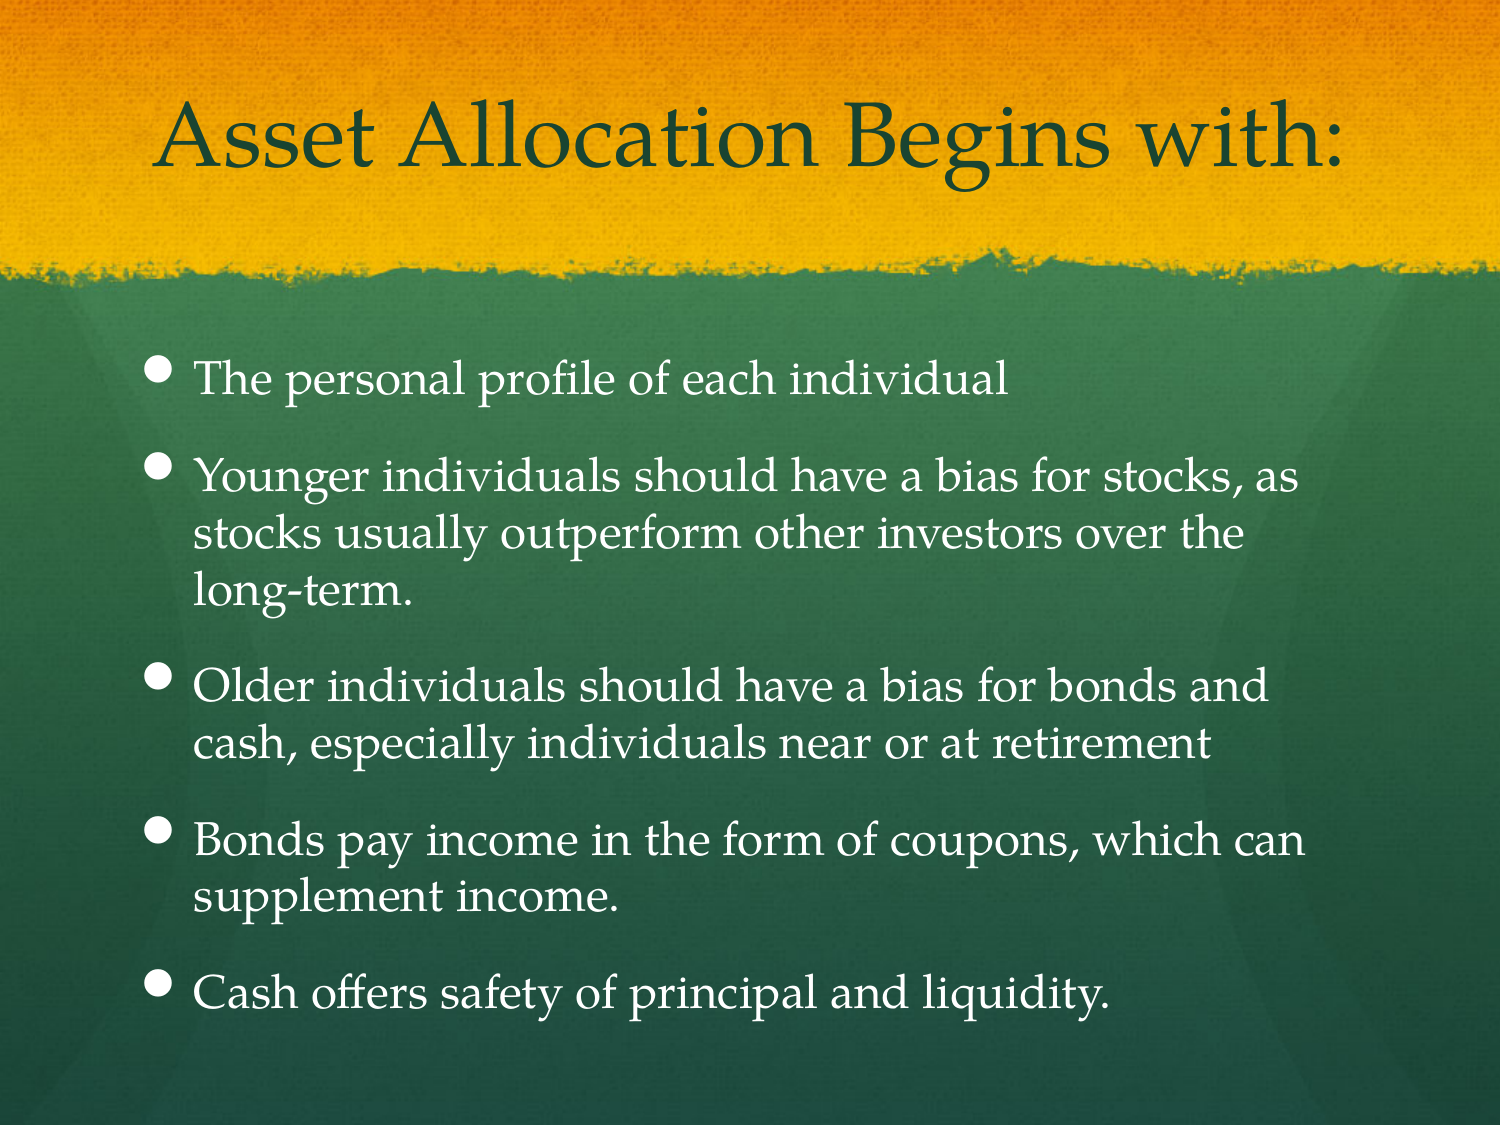

# Asset Allocation Begins with:
The personal profile of each individual
Younger individuals should have a bias for stocks, as stocks usually outperform other investors over the long-term.
Older individuals should have a bias for bonds and cash, especially individuals near or at retirement
Bonds pay income in the form of coupons, which can supplement income.
Cash offers safety of principal and liquidity.